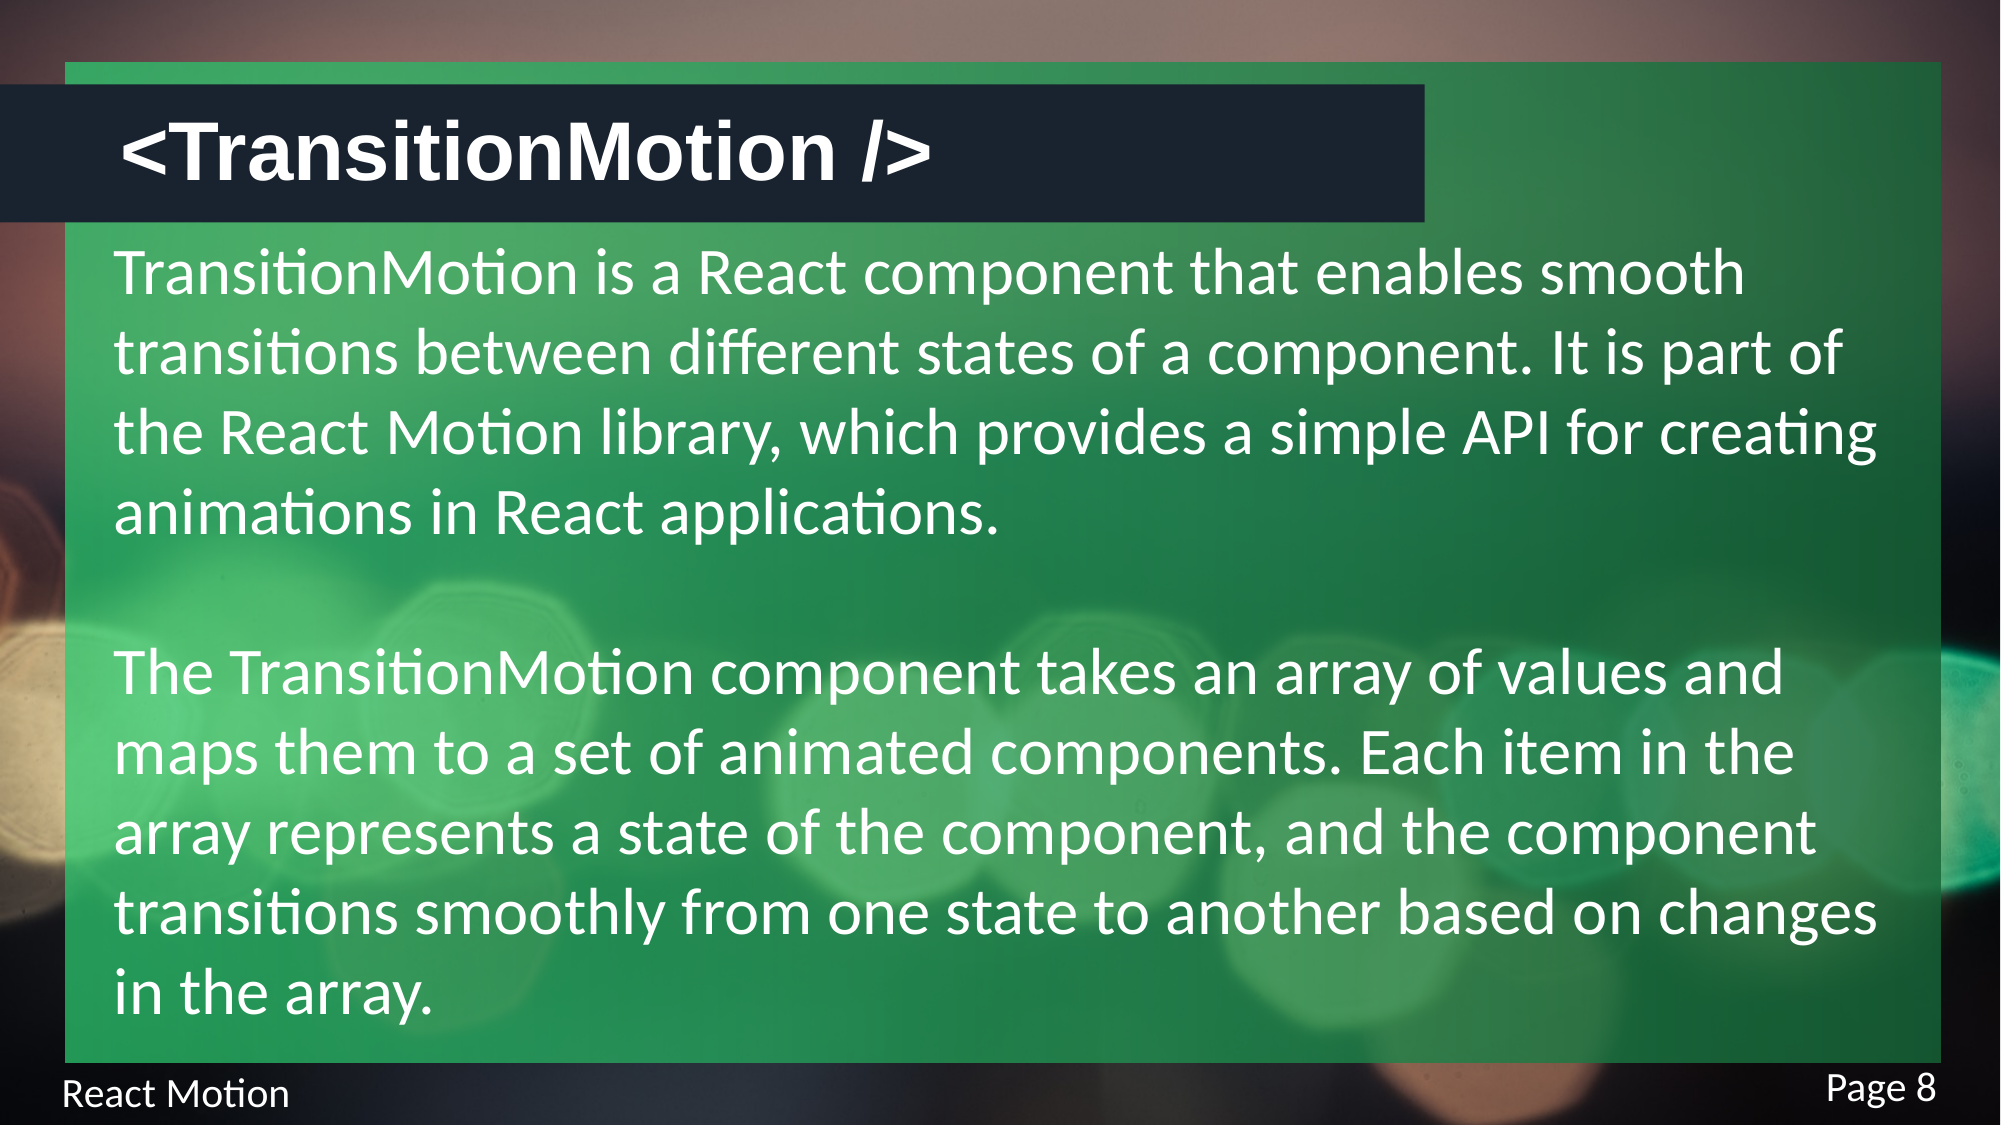

<TransitionMotion />
TransitionMotion is a React component that enables smooth transitions between different states of a component. It is part of the React Motion library, which provides a simple API for creating animations in React applications.

The TransitionMotion component takes an array of values and maps them to a set of animated components. Each item in the array represents a state of the component, and the component transitions smoothly from one state to another based on changes in the array.
Page 8
React Motion